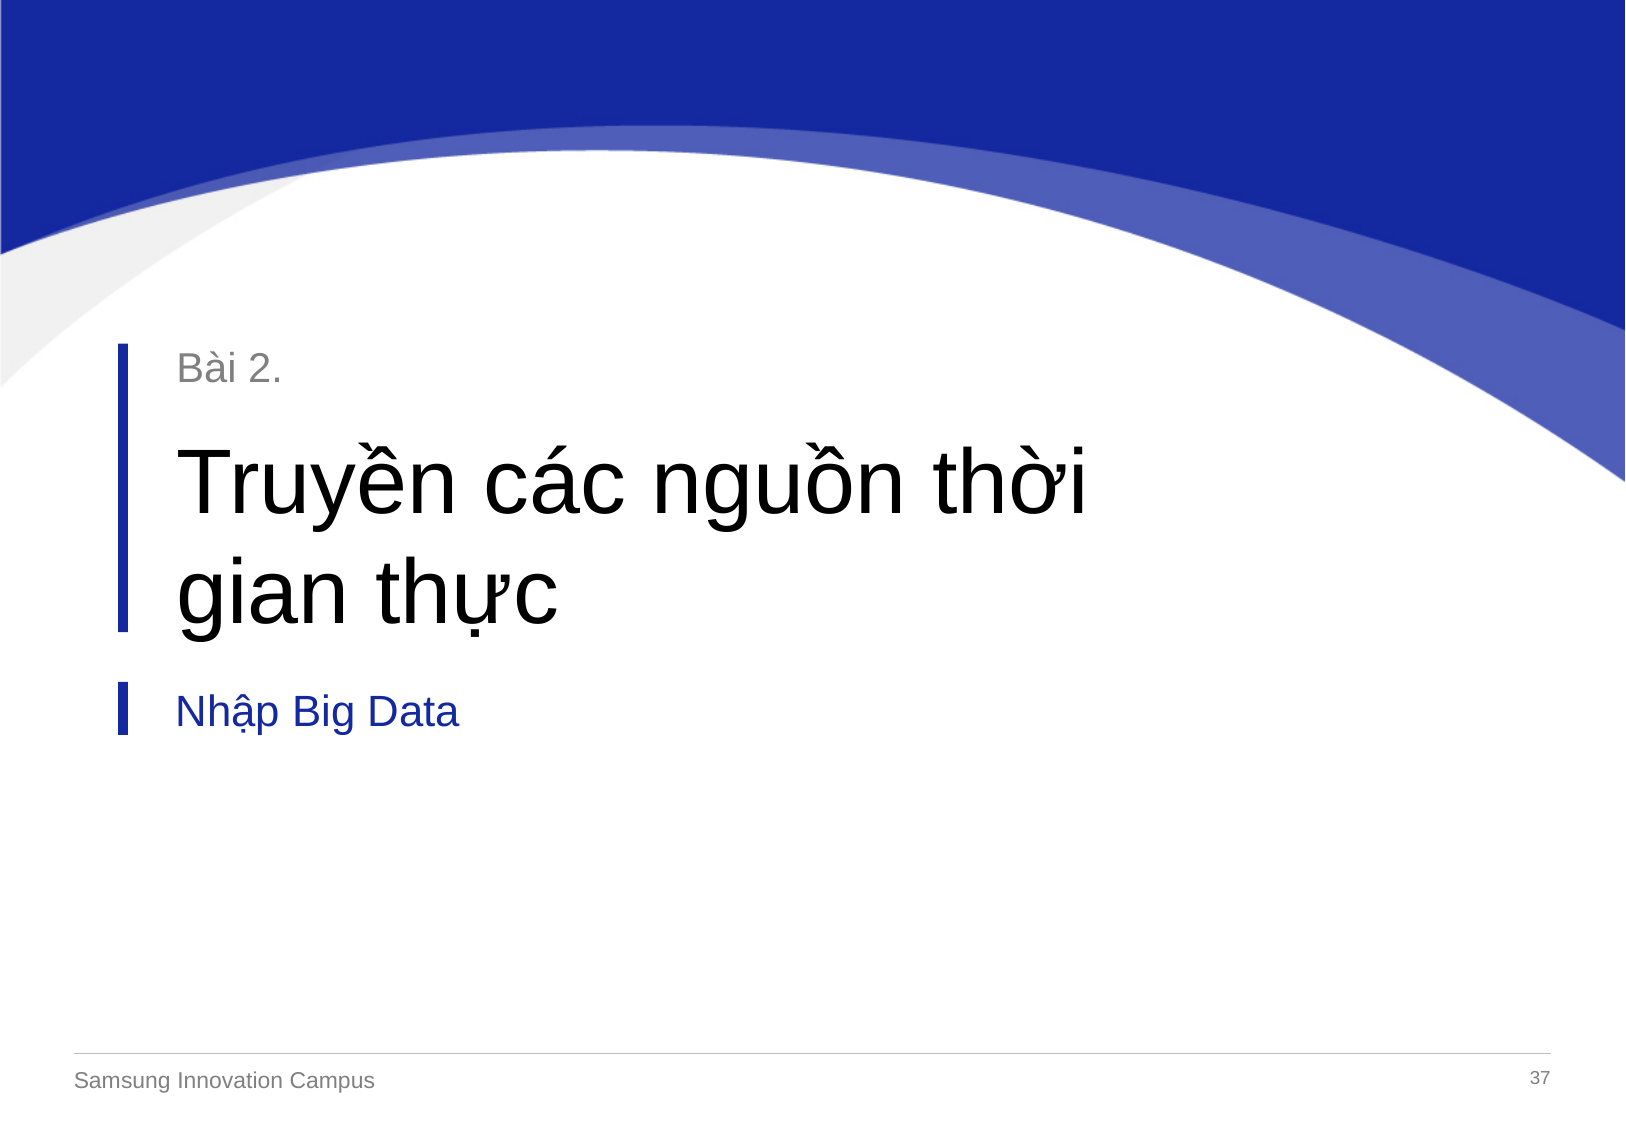

Bài 2.
Truyền các nguồn thời gian thực